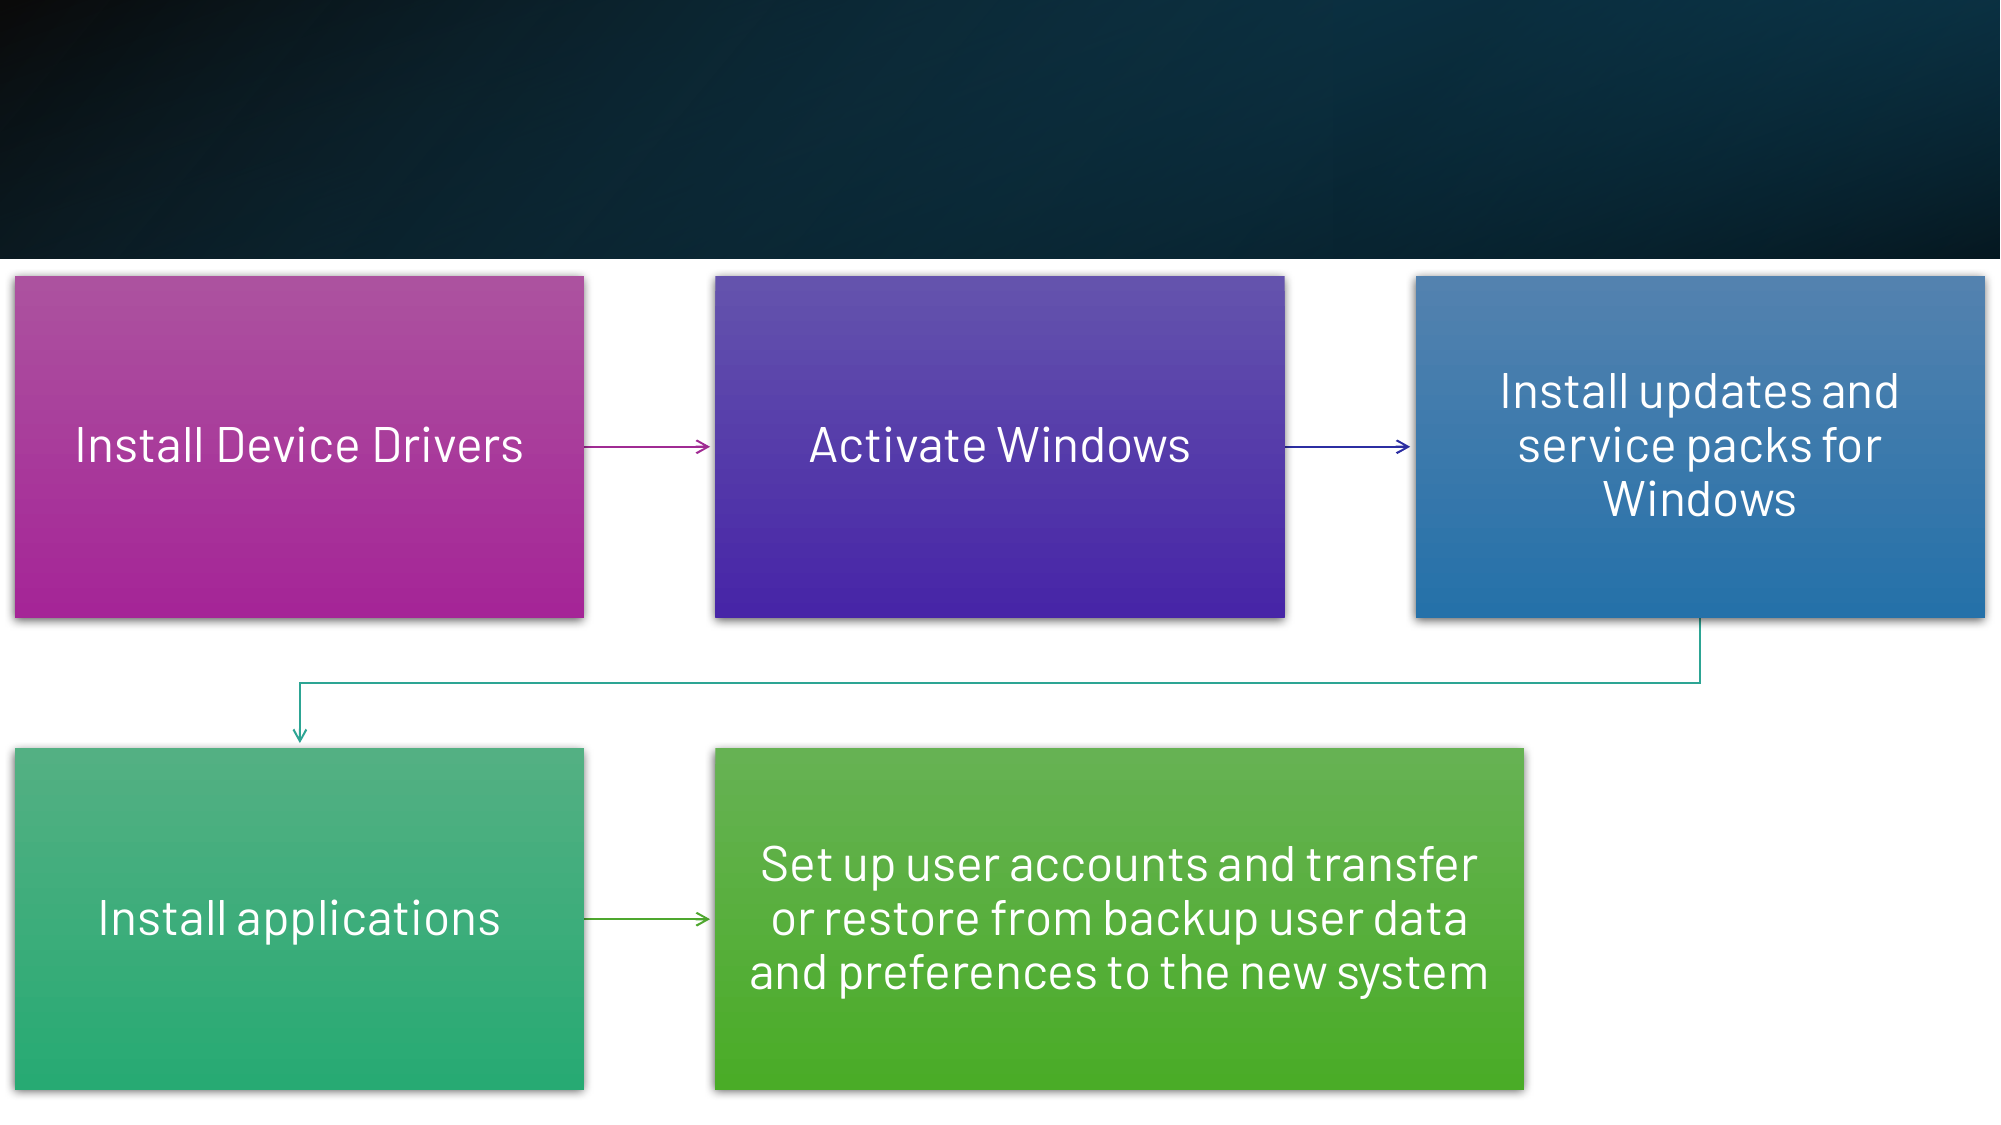

Install Device Drivers
Activate Windows
Install updates and service packs for Windows

Install applications
Set up user accounts and transfer or restore from backup user data and preferences to the new system